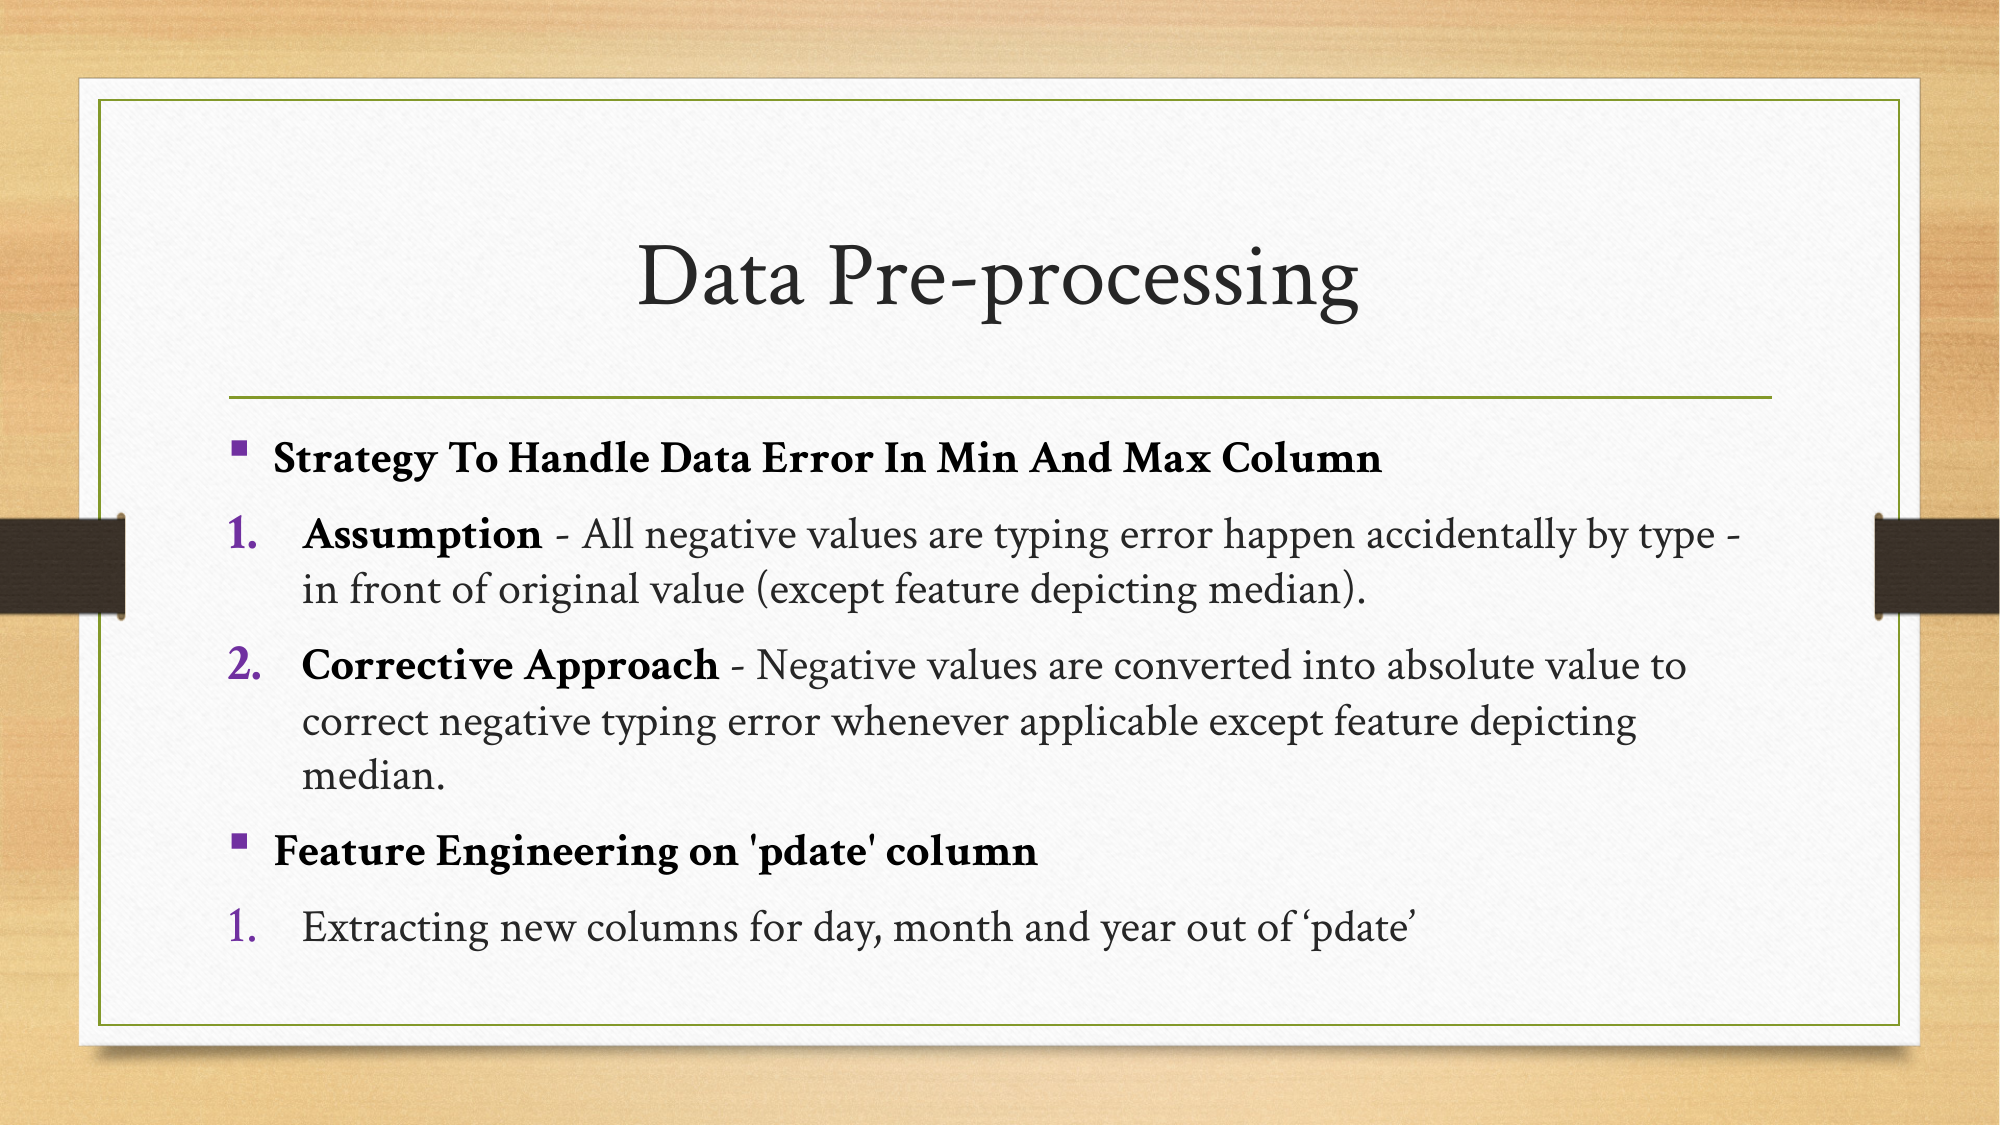

# Data Pre-processing
Strategy To Handle Data Error In Min And Max Column
Assumption - All negative values are typing error happen accidentally by type - in front of original value (except feature depicting median).
Corrective Approach - Negative values are converted into absolute value to correct negative typing error whenever applicable except feature depicting median.
Feature Engineering on 'pdate' column
Extracting new columns for day, month and year out of ‘pdate’